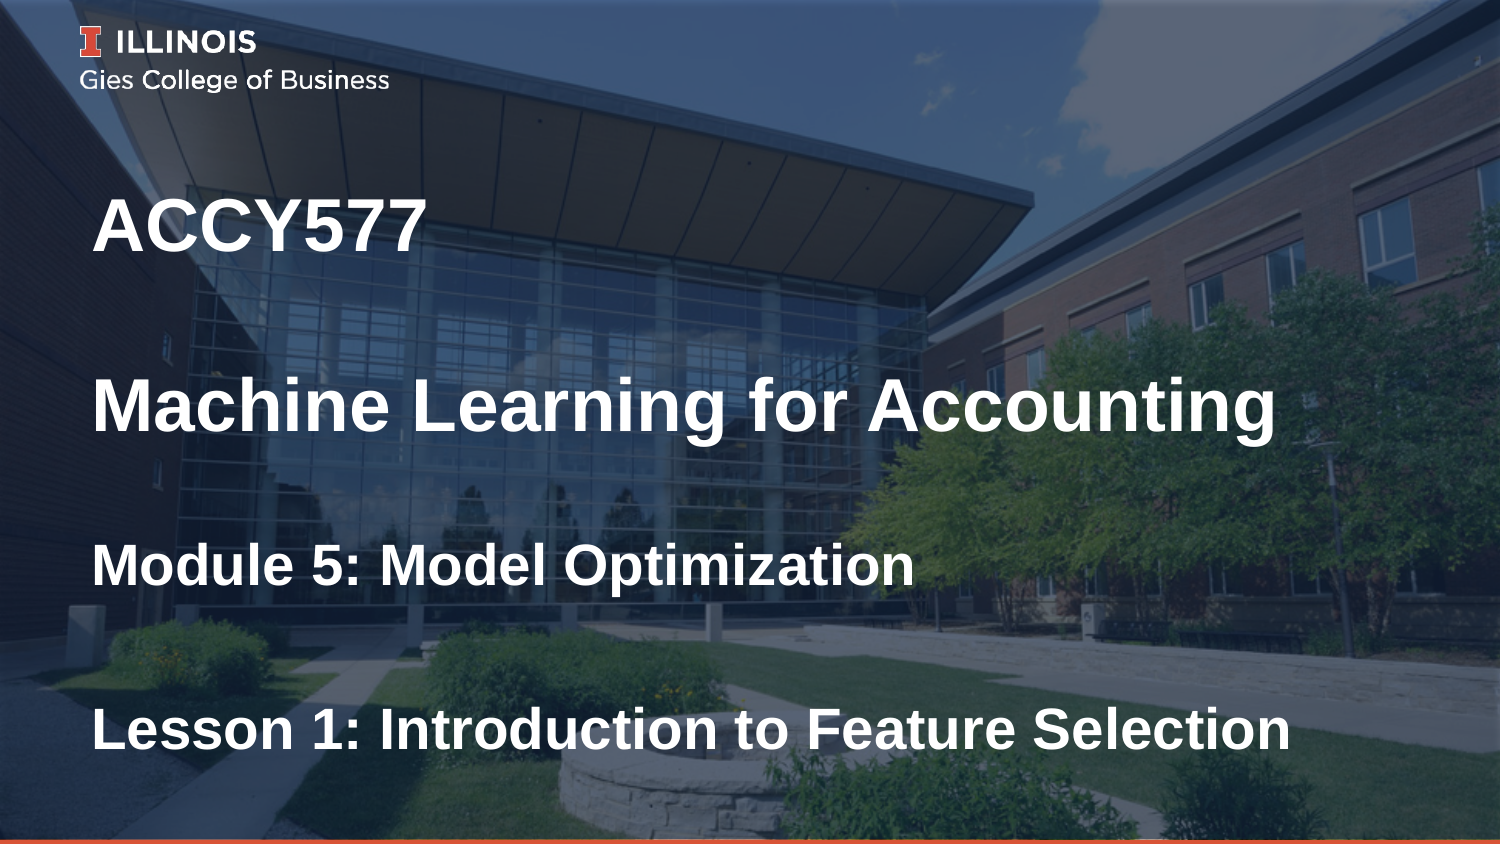

# ACCY577 Machine Learning for Accounting
Module 5: Model Optimization

Lesson 1: Introduction to Feature Selection